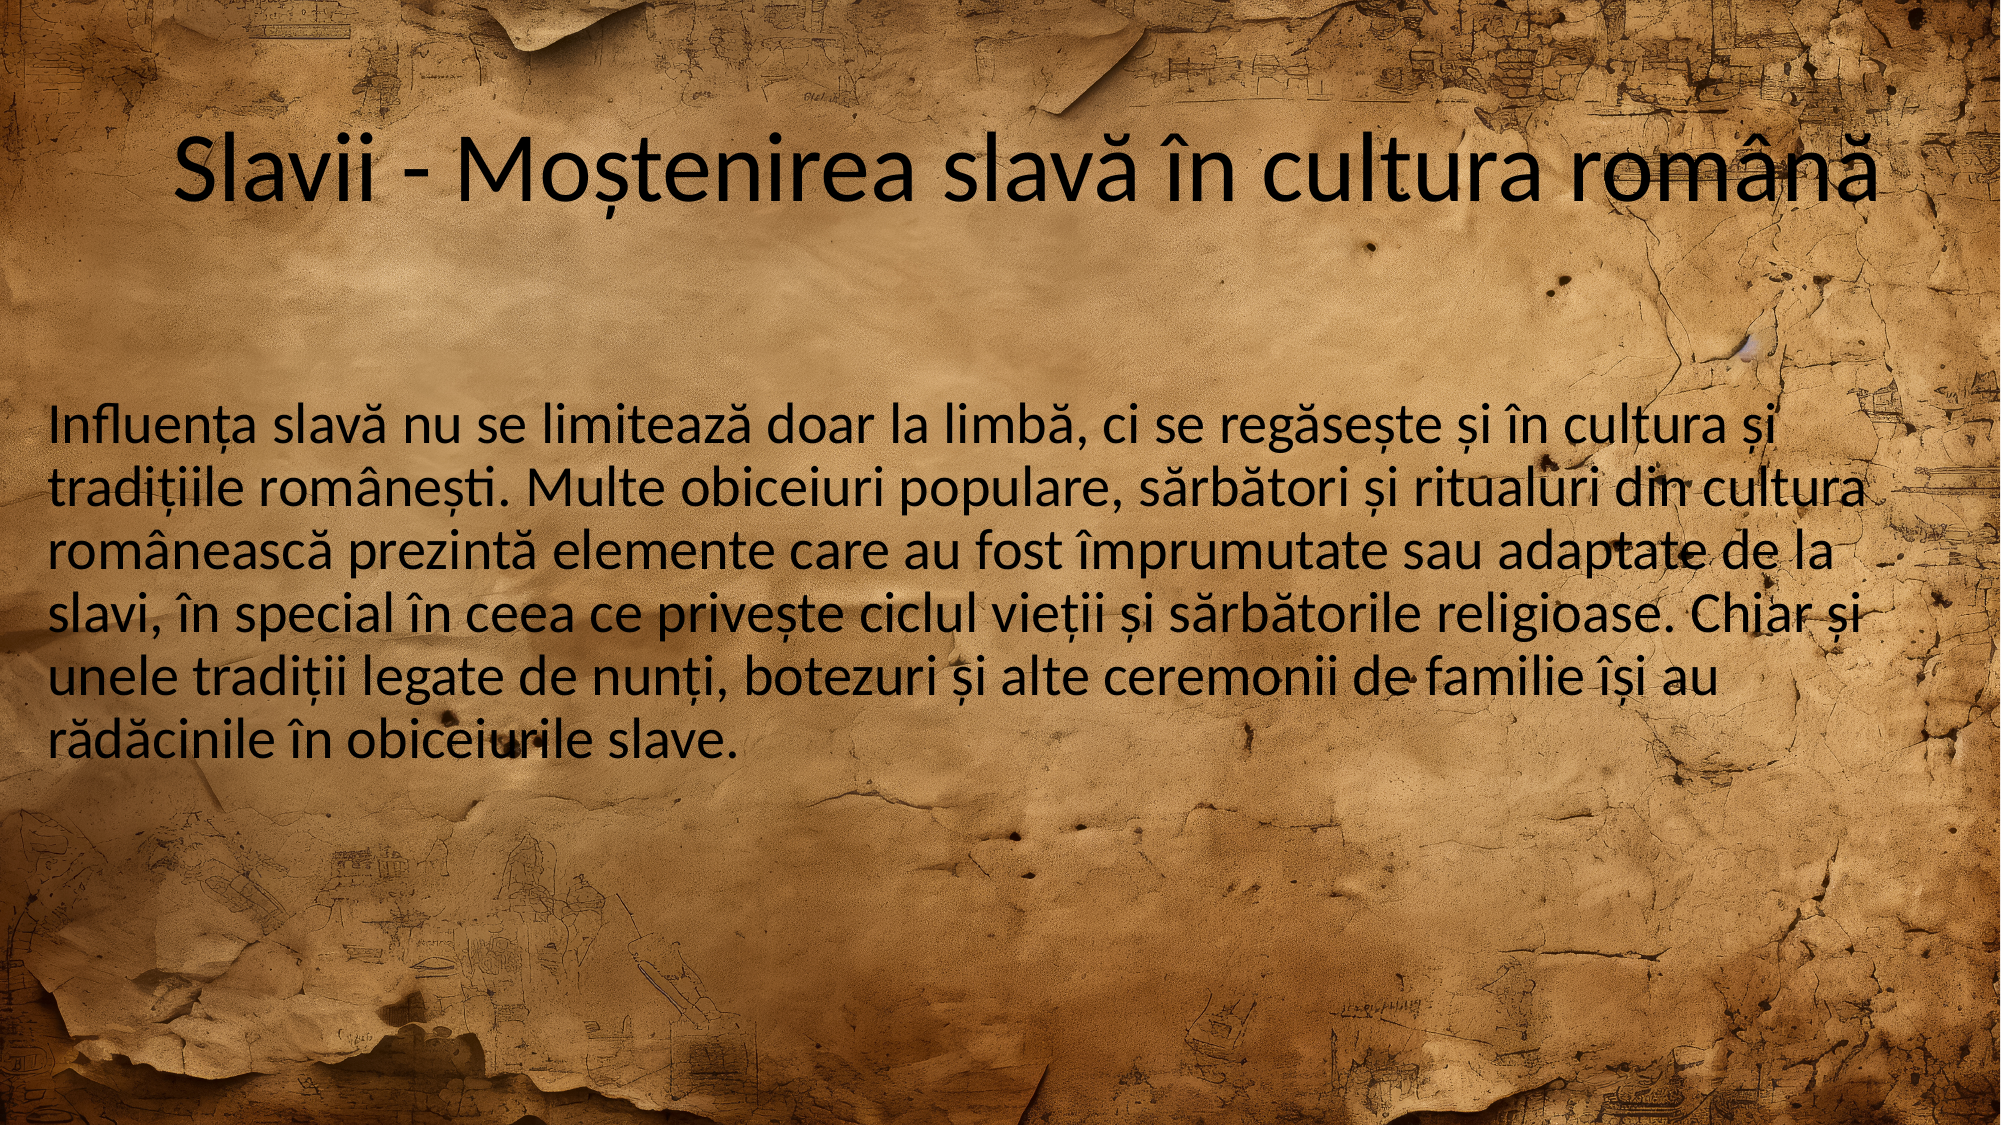

# Slavii - Moștenirea slavă în cultura română
Influența slavă nu se limitează doar la limbă, ci se regăsește și în cultura și tradițiile românești. Multe obiceiuri populare, sărbători și ritualuri din cultura românească prezintă elemente care au fost împrumutate sau adaptate de la slavi, în special în ceea ce privește ciclul vieții și sărbătorile religioase. Chiar și unele tradiții legate de nunți, botezuri și alte ceremonii de familie își au rădăcinile în obiceiurile slave.